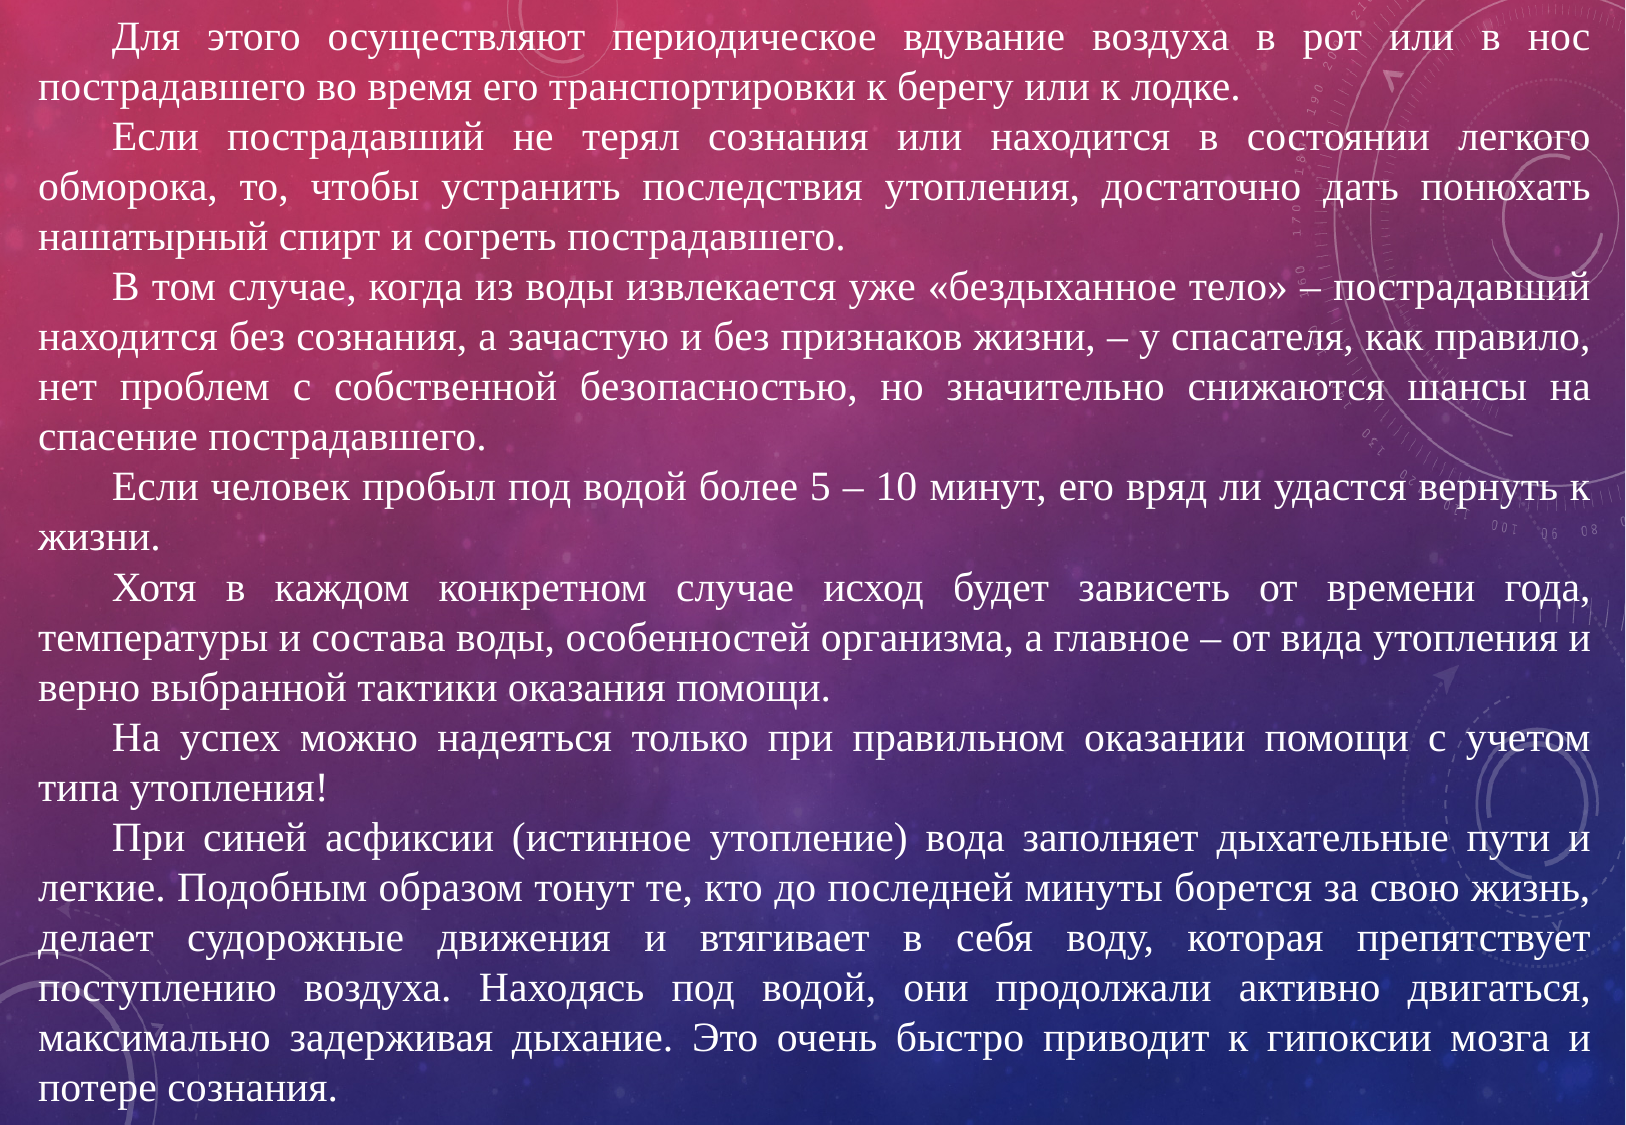

Для этого осуществляют периодическое вдувание воздуха в рот или в нос пострадавшего во время его транспортировки к берегу или к лодке.
Если пострадавший не терял сознания или находится в состоянии легкого обморока, то, чтобы устранить последствия утопления, достаточно дать понюхать нашатырный спирт и согреть пострадавшего.
В том случае, когда из воды извлекается уже «бездыханное тело» – пострадавший находится без сознания, а зачастую и без признаков жизни, – у спасателя, как правило, нет проблем с собственной безопасностью, но значительно снижаются шансы на спасение пострадавшего.
Если человек пробыл под водой более 5 – 10 минут, его вряд ли удастся вернуть к жизни.
Хотя в каждом конкретном случае исход будет зависеть от времени года, температуры и состава воды, особенностей организма, а главное – от вида утопления и верно выбранной тактики оказания помощи.
На успех можно надеяться только при правильном оказании помощи с учетом типа утопления!
При синей асфиксии (истинное утопление) вода заполняет дыхательные пути и легкие. Подобным образом тонут те, кто до последней минуты борется за свою жизнь, делает судорожные движения и втягивает в себя воду, которая препятствует поступлению воздуха. Находясь под водой, они продолжали активно двигаться, максимально задерживая дыхание. Это очень быстро приводит к гипоксии мозга и потере сознания.